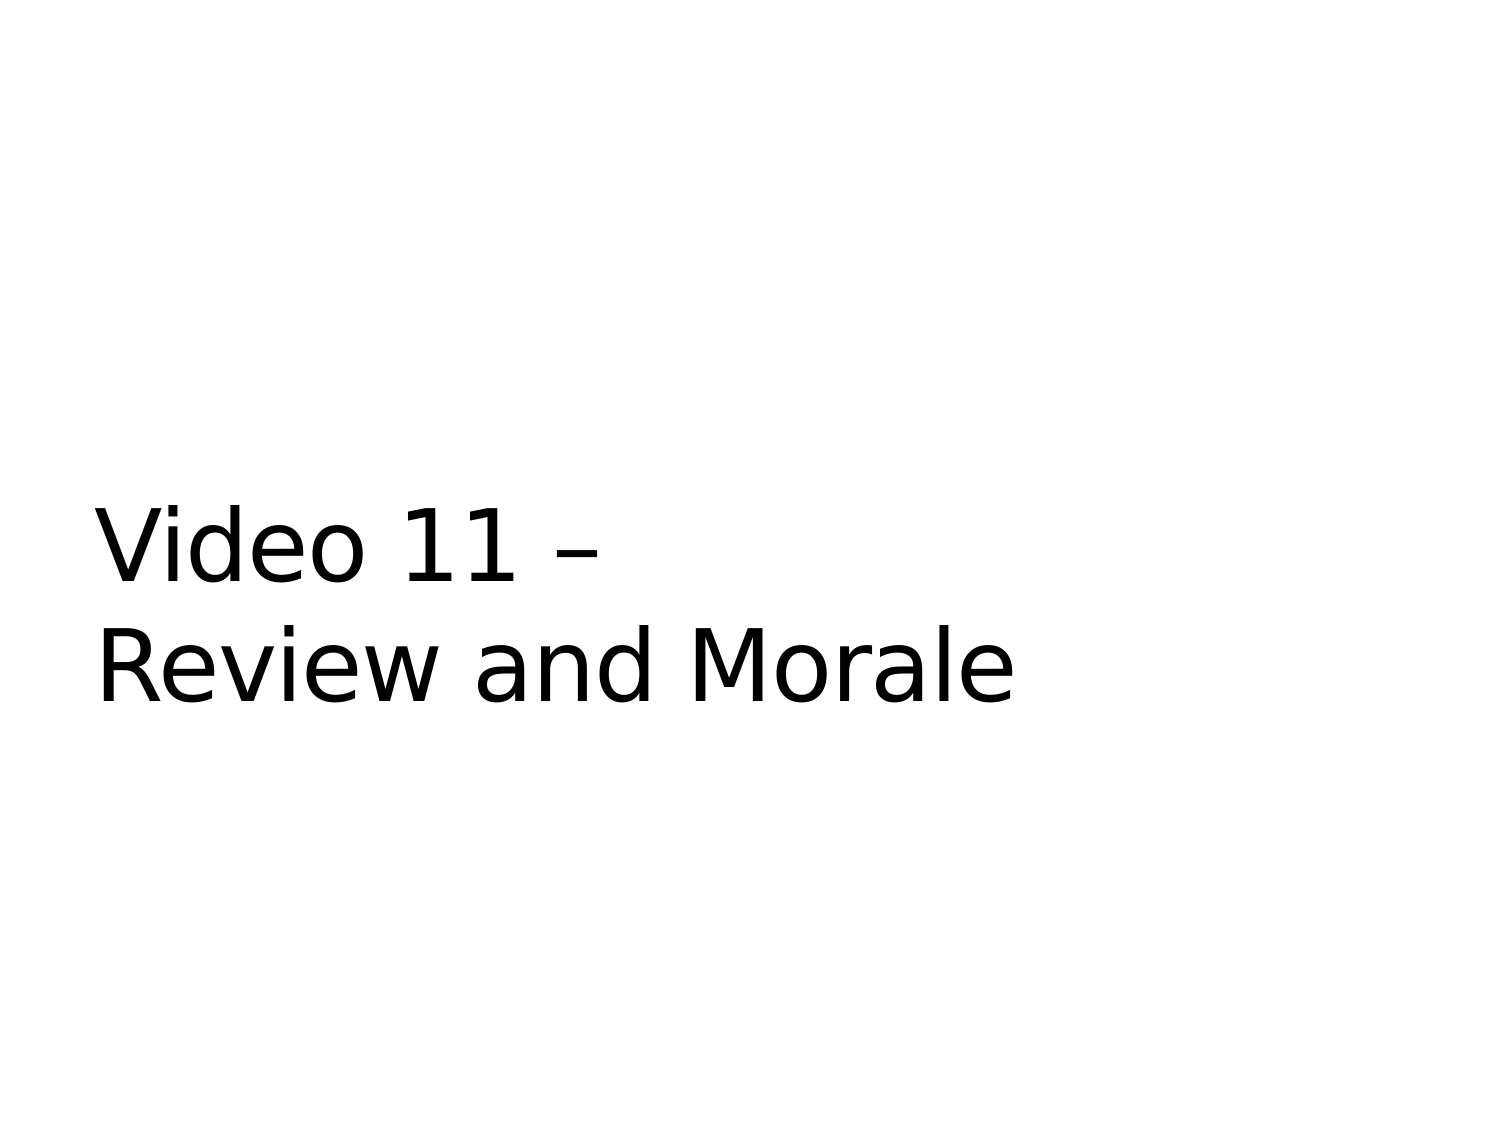

# Video 11 – Review and Morale